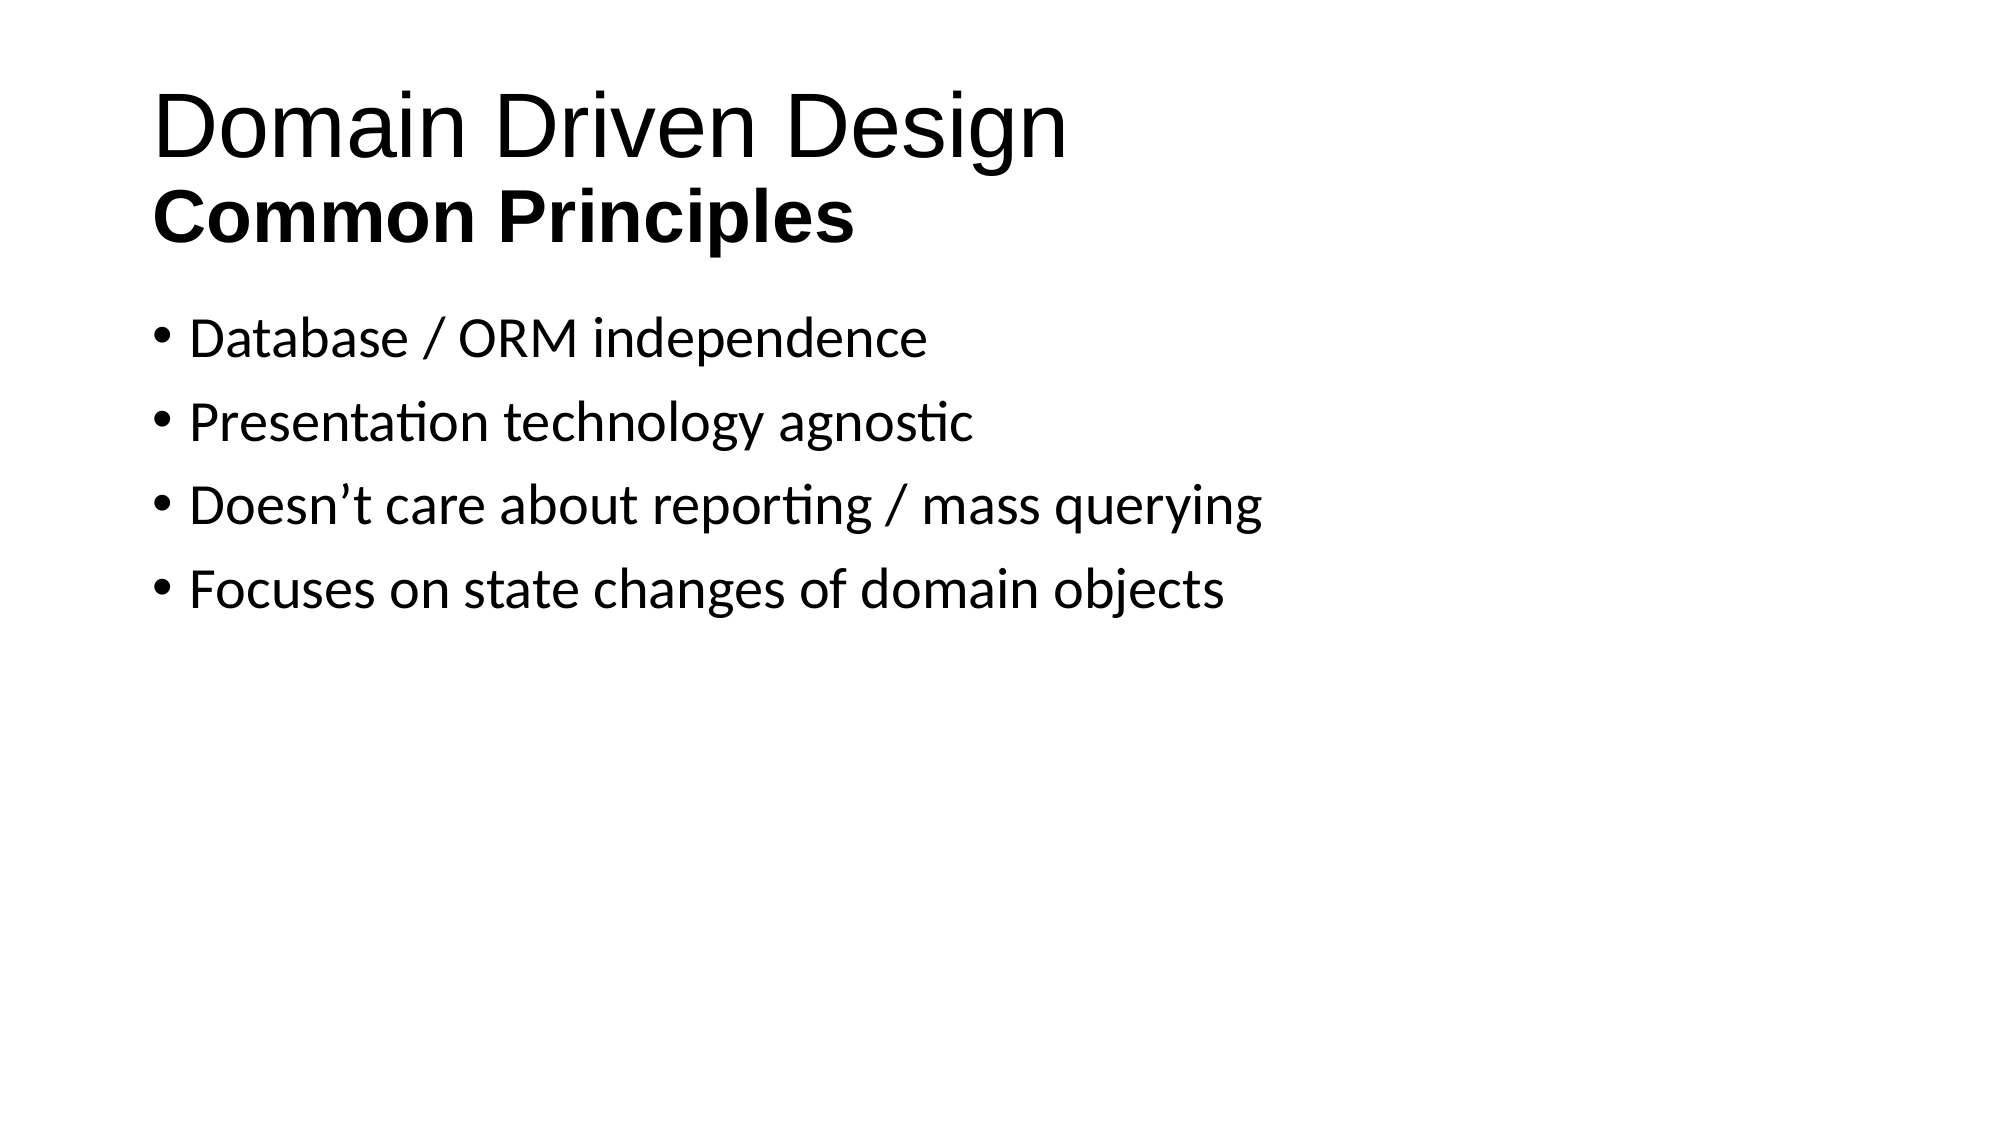

# Domain Driven Design Common Principles
Database / ORM independence
Presentation technology agnostic
Doesn’t care about reporting / mass querying
Focuses on state changes of domain objects